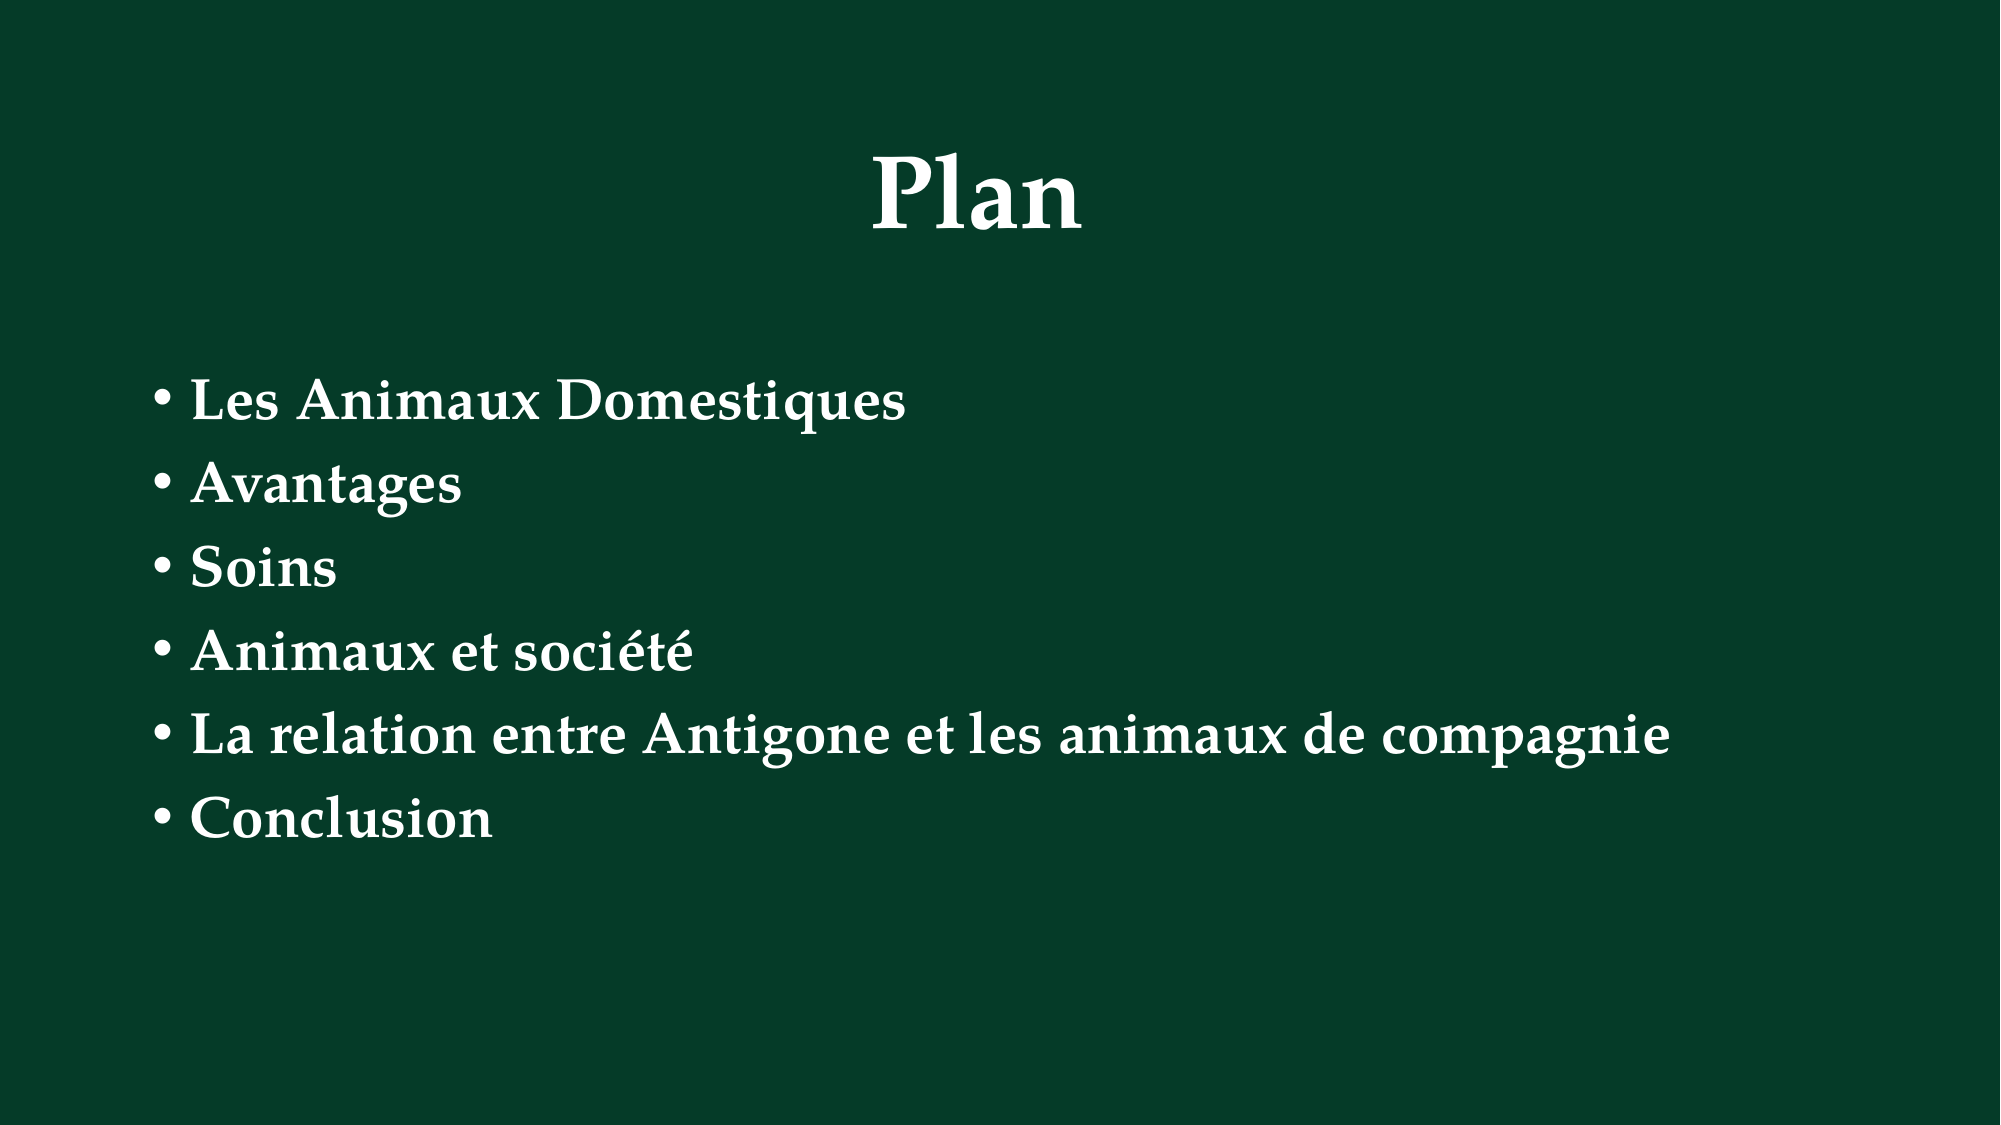

# Plan

Les Animaux Domestiques
Avantages
Soins
Animaux et société
La relation entre Antigone et les animaux de compagnie
Conclusion